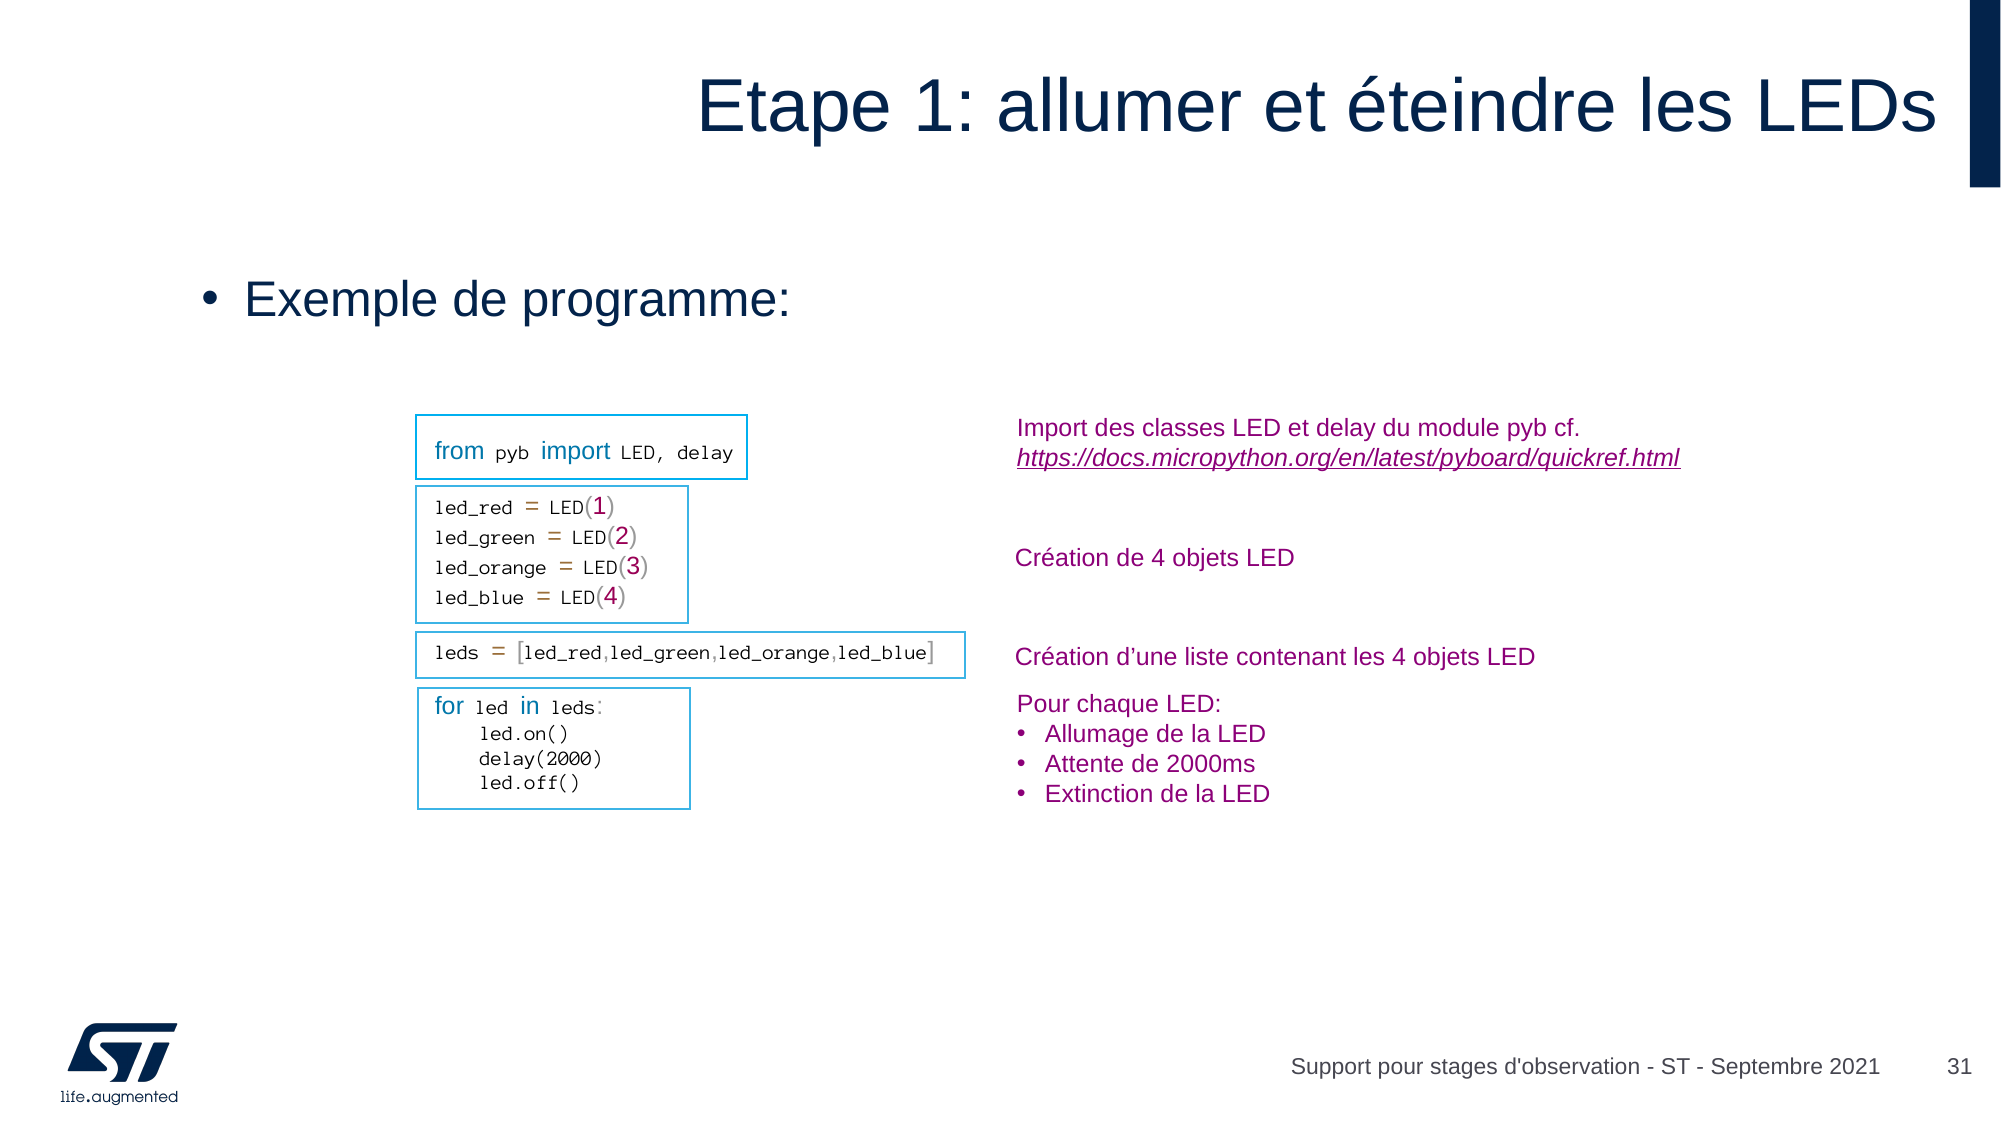

# Etape 1: allumer et éteindre les LEDs
Exemple de programme:
Import des classes LED et delay du module pyb cf. https://docs.micropython.org/en/latest/pyboard/quickref.html

from pyb import LED, delay

led_red = LED(1)
led_green = LED(2)
led_orange = LED(3)
led_blue = LED(4)

leds = [led_red,led_green,led_orange,led_blue]

for led in leds:
    led.on()
    delay(2000)
    led.off()

Création de 4 objets LED

Création d’une liste contenant les 4 objets LED
Pour chaque LED:
Allumage de la LED
Attente de 2000ms
Extinction de la LED

Support pour stages d'observation - ST - Septembre 2021
31